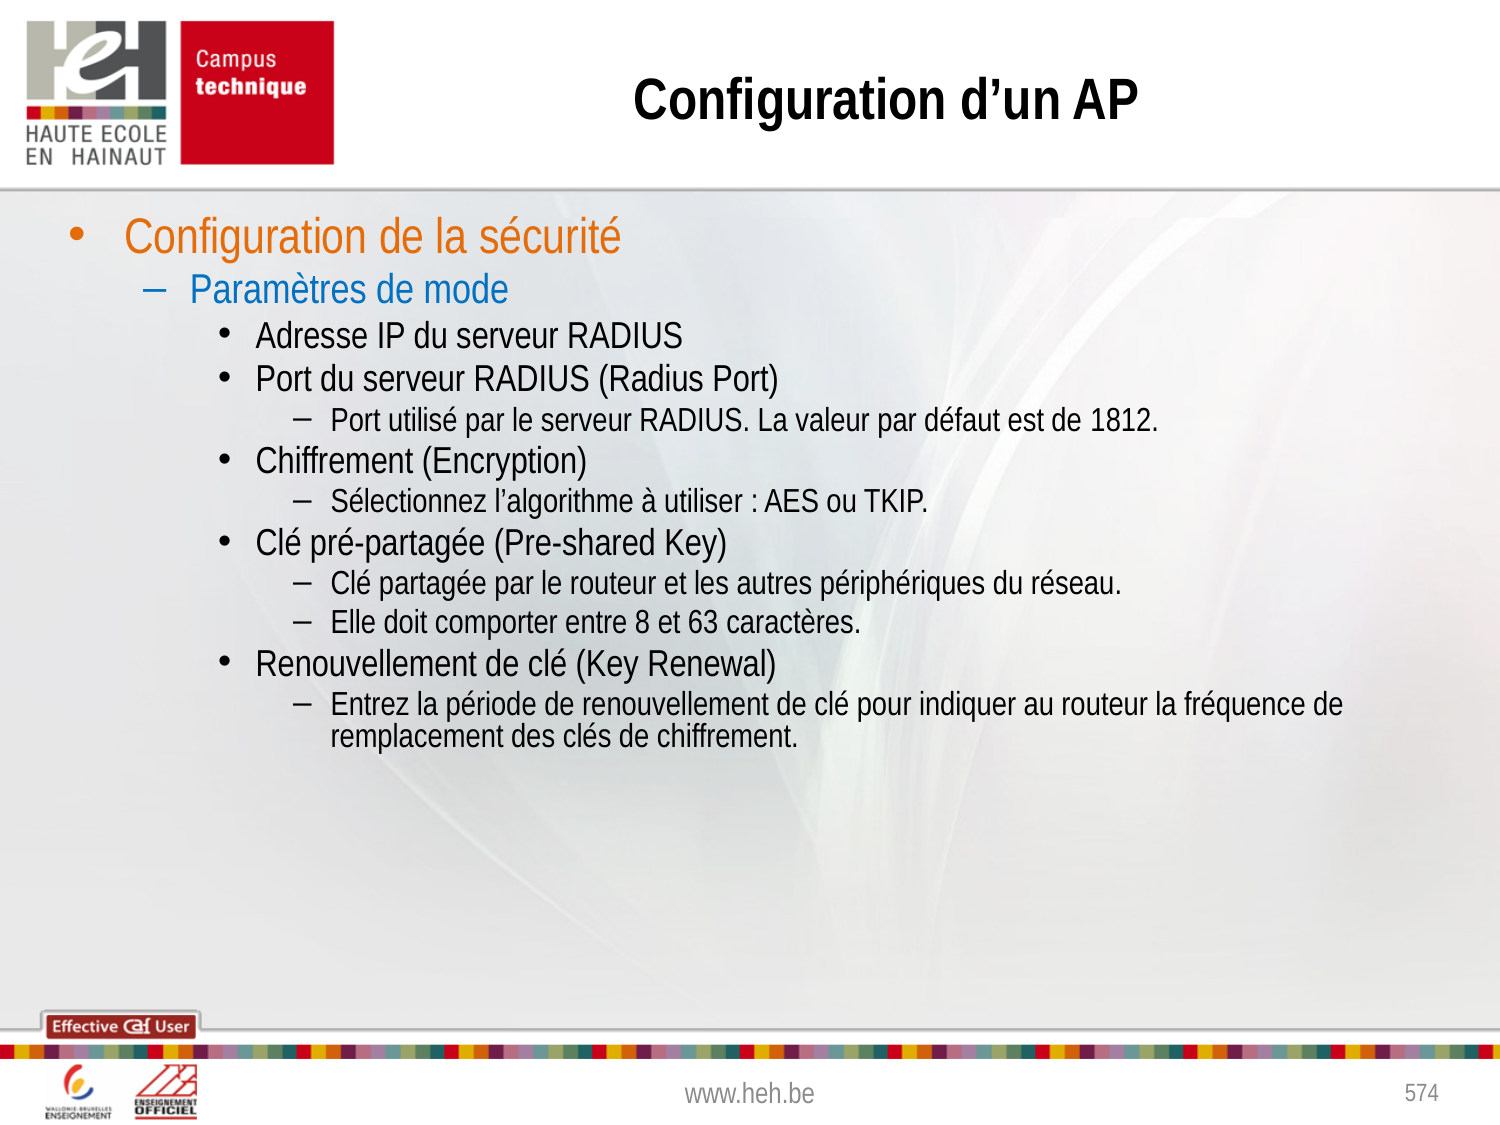

# Configuration d’un AP
Configuration de la sécurité
Paramètres de mode
Adresse IP du serveur RADIUS
Port du serveur RADIUS (Radius Port)
Port utilisé par le serveur RADIUS. La valeur par défaut est de 1812.
Chiffrement (Encryption)
Sélectionnez l’algorithme à utiliser : AES ou TKIP.
Clé pré-partagée (Pre-shared Key)
Clé partagée par le routeur et les autres périphériques du réseau.
Elle doit comporter entre 8 et 63 caractères.
Renouvellement de clé (Key Renewal)
Entrez la période de renouvellement de clé pour indiquer au routeur la fréquence de remplacement des clés de chiffrement.
www.heh.be
574